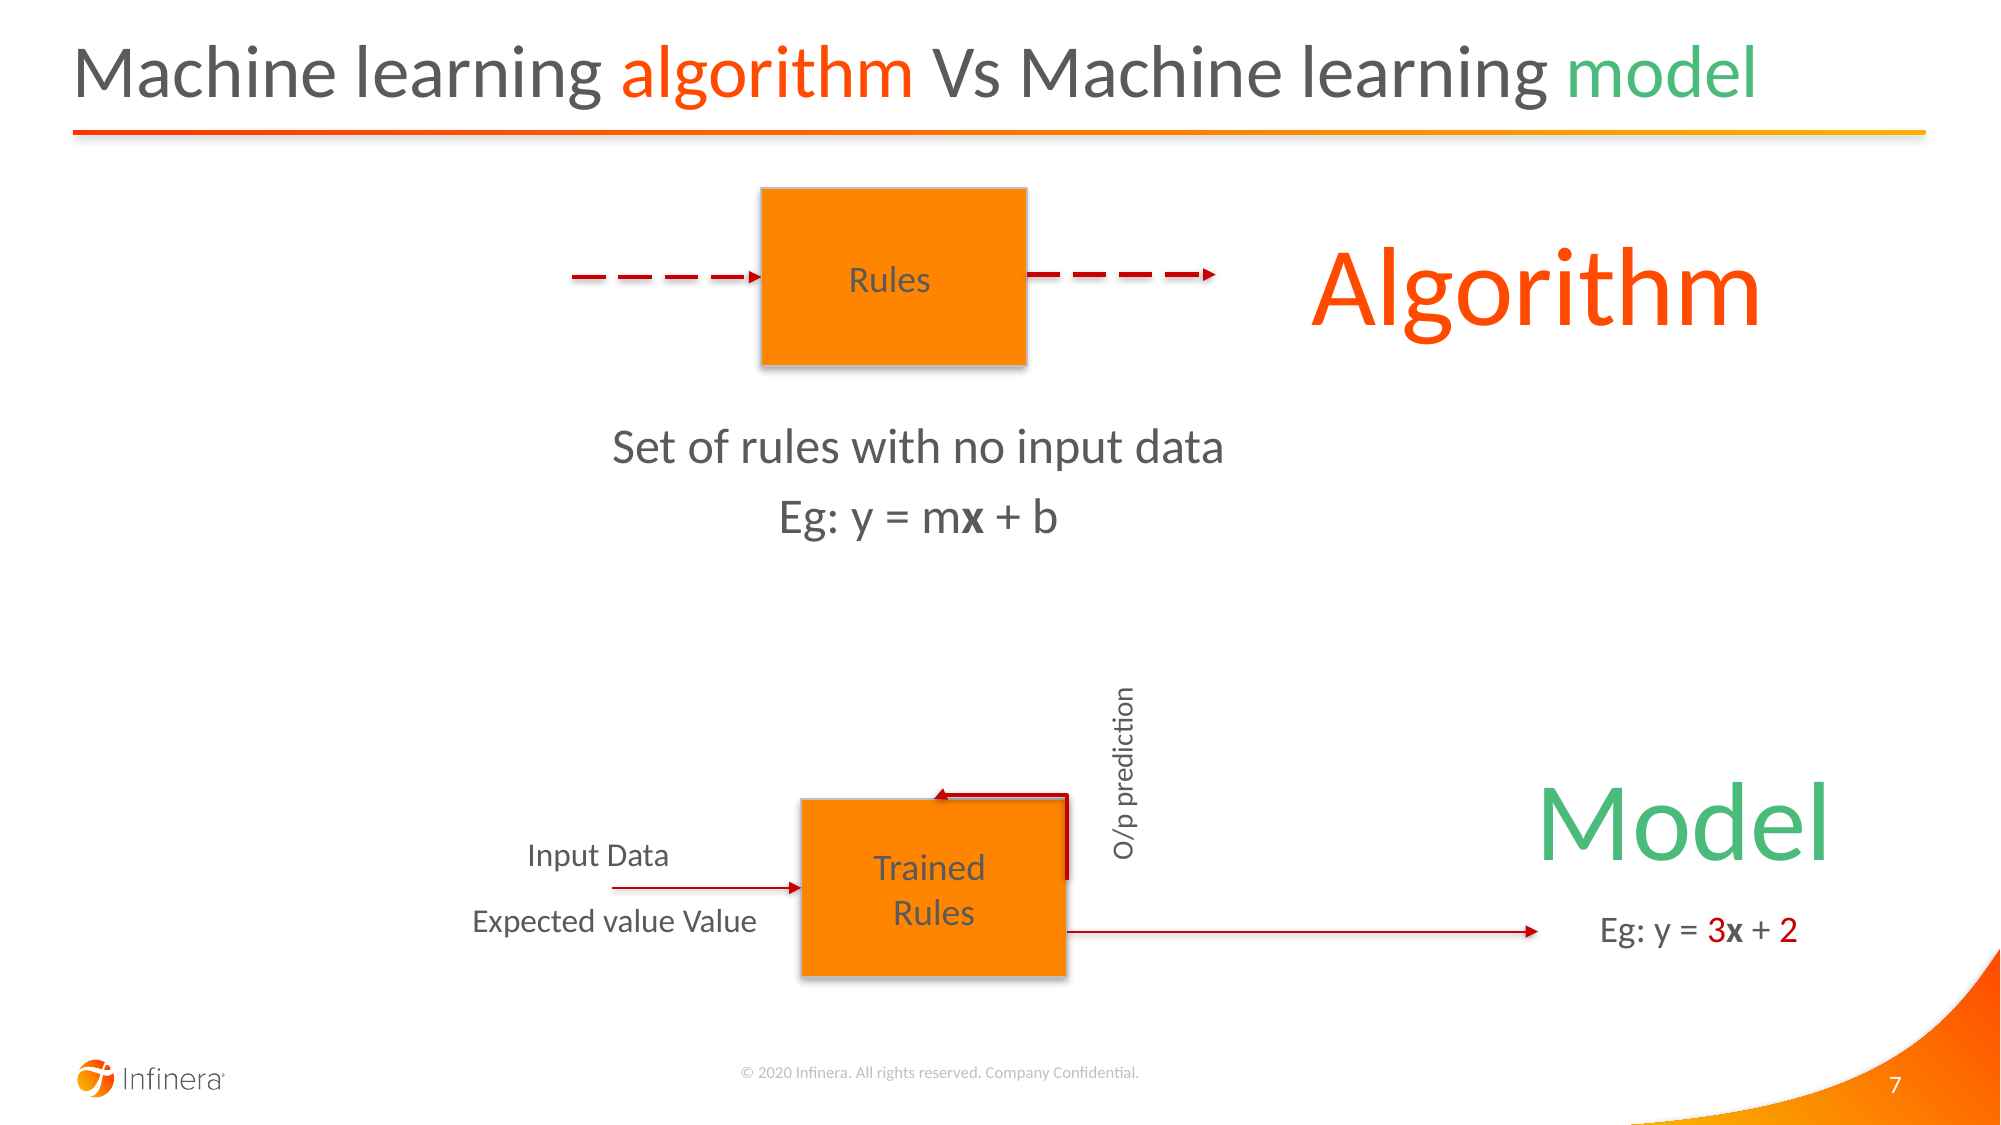

# Machine learning algorithm Vs Machine learning model
Rules
Algorithm
Set of rules with no input data
Eg: y = mx + b
Model
O/p prediction
Trained
Rules
Input Data
Expected value Value
Eg: y = 3x + 2